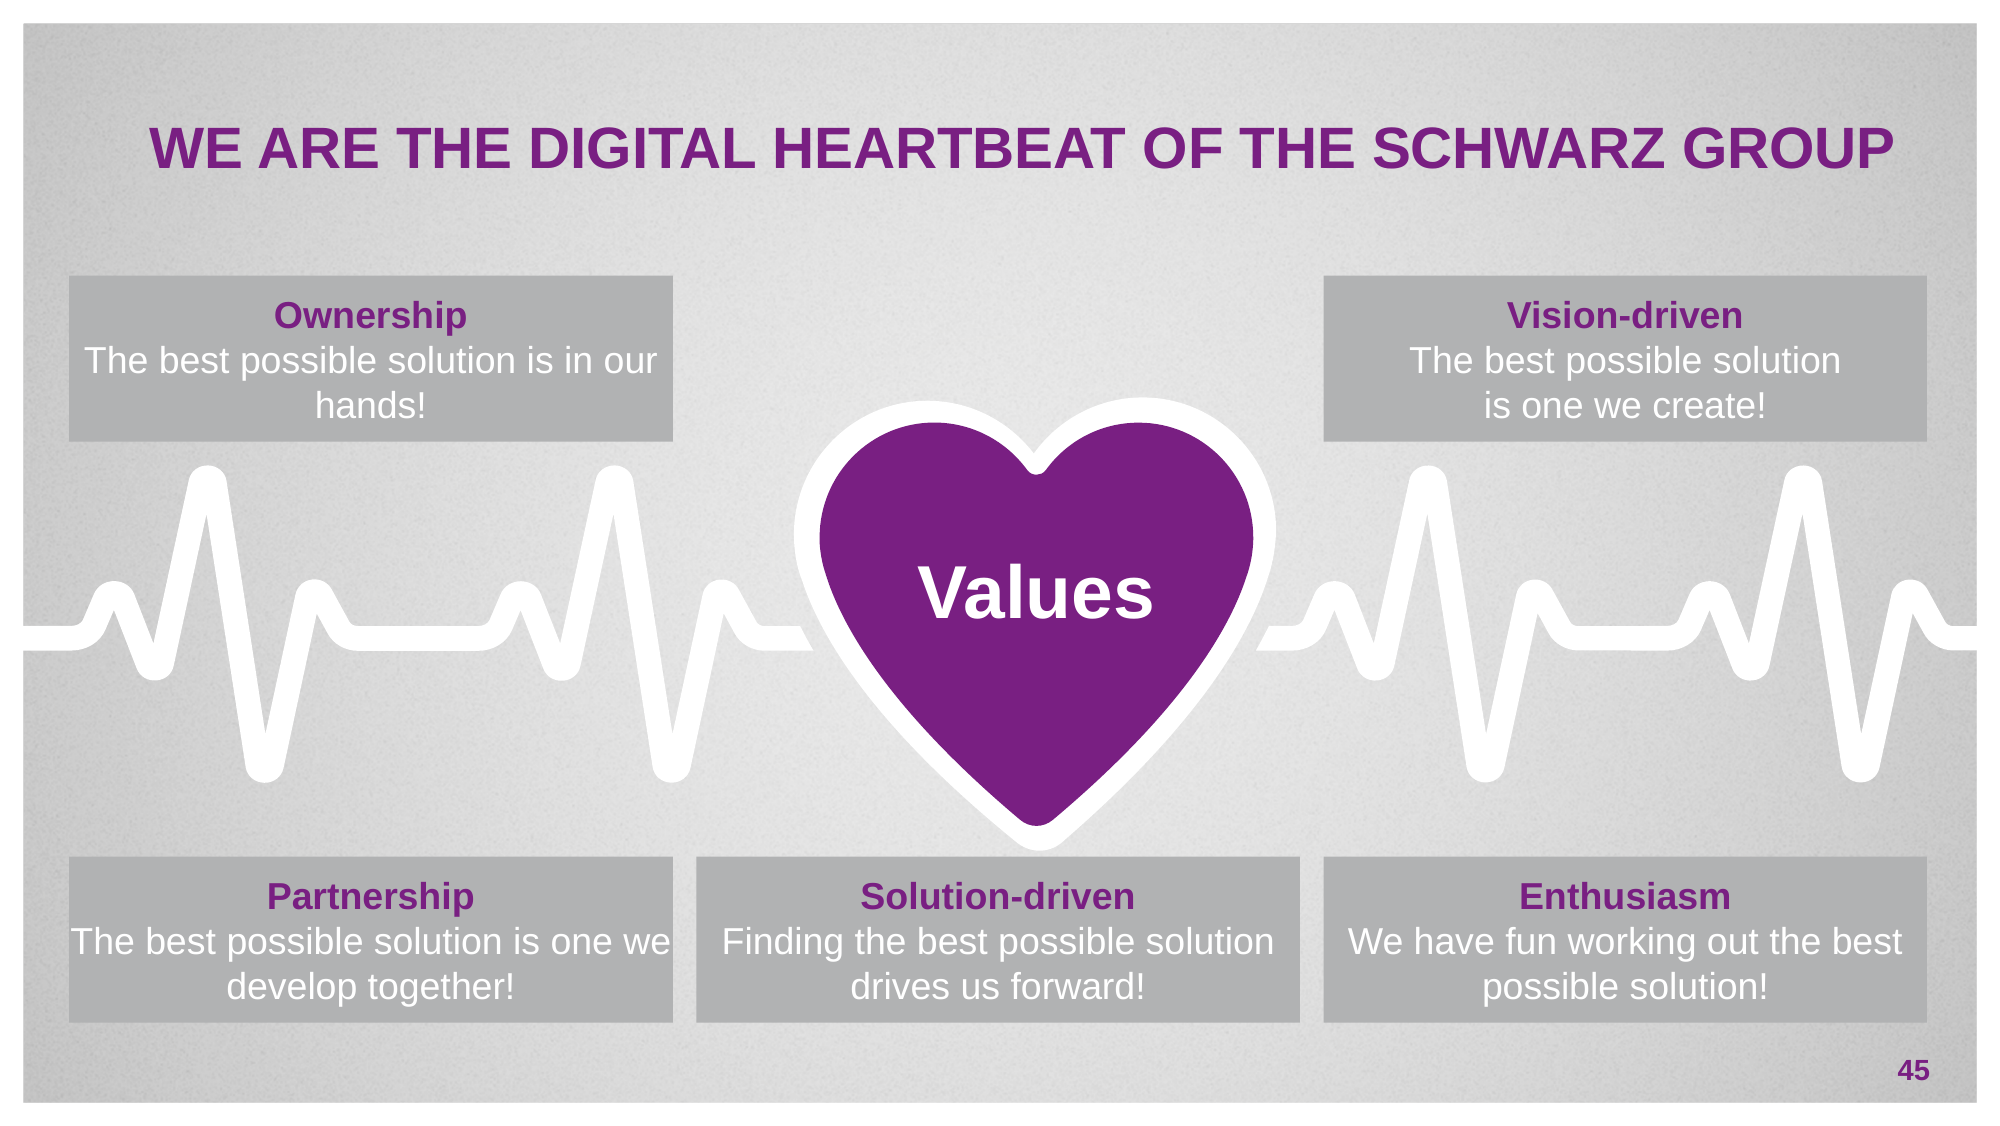

# We are the digital heartbeat of THE SCHWARZ GROUP
Ownership
The best possible solution is in our hands!
Vision-driven
The best possible solution
is one we create!

Values
Partnership
The best possible solution is one we develop together!
Solution-driven
Finding the best possible solution drives us forward!
Enthusiasm
We have fun working out the best possible solution!
45